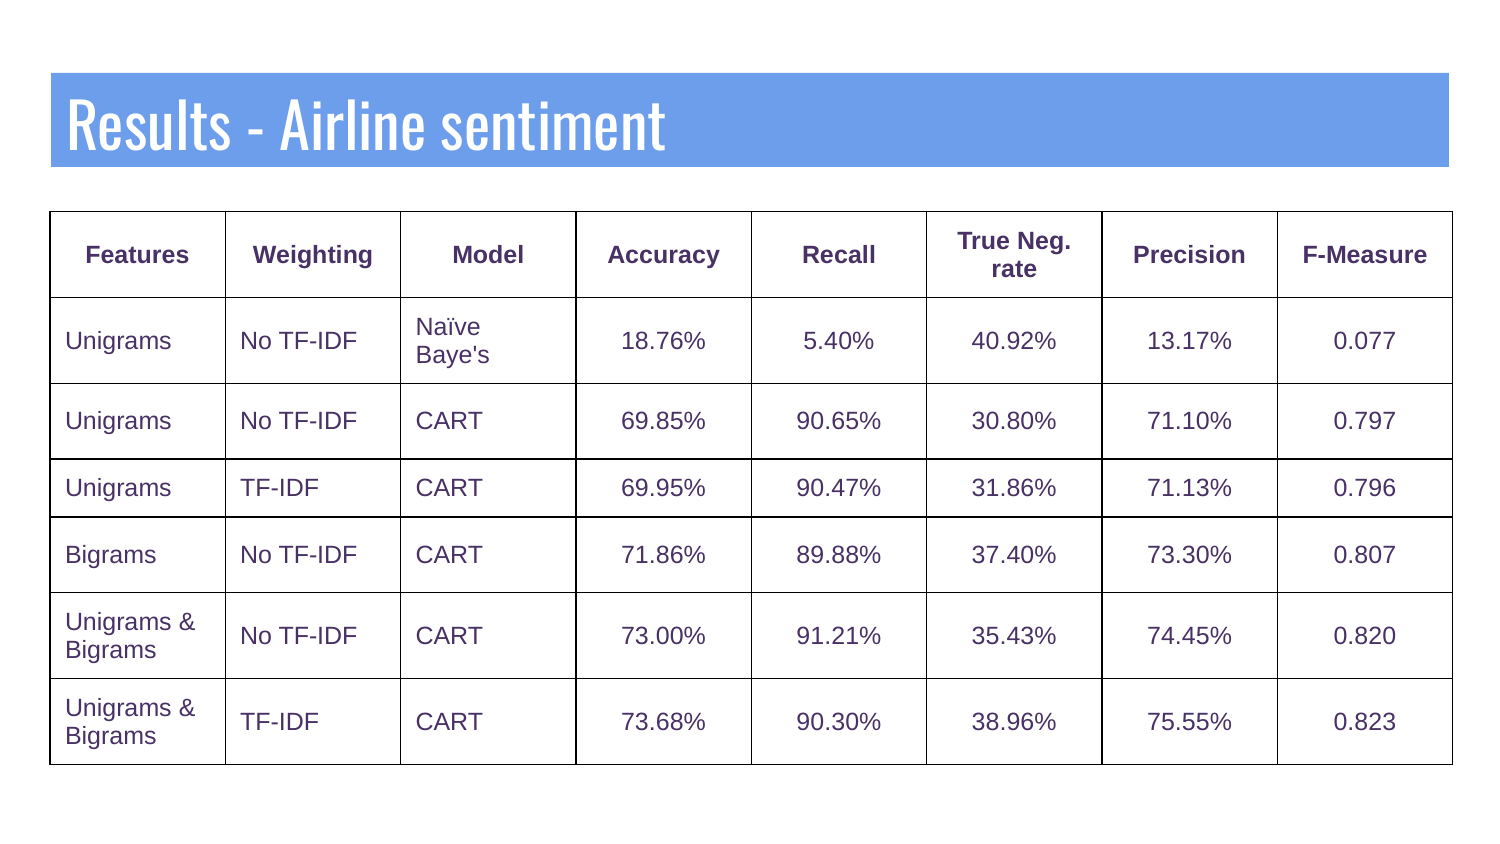

# Results - Airline sentiment
| Features | Weighting | Model | Accuracy | Recall | True Neg. rate | Precision | F-Measure |
| --- | --- | --- | --- | --- | --- | --- | --- |
| Unigrams | No TF-IDF | Naïve Baye's | 18.76% | 5.40% | 40.92% | 13.17% | 0.077 |
| Unigrams | No TF-IDF | CART | 69.85% | 90.65% | 30.80% | 71.10% | 0.797 |
| Unigrams | TF-IDF | CART | 69.95% | 90.47% | 31.86% | 71.13% | 0.796 |
| Bigrams | No TF-IDF | CART | 71.86% | 89.88% | 37.40% | 73.30% | 0.807 |
| Unigrams & Bigrams | No TF-IDF | CART | 73.00% | 91.21% | 35.43% | 74.45% | 0.820 |
| Unigrams & Bigrams | TF-IDF | CART | 73.68% | 90.30% | 38.96% | 75.55% | 0.823 |